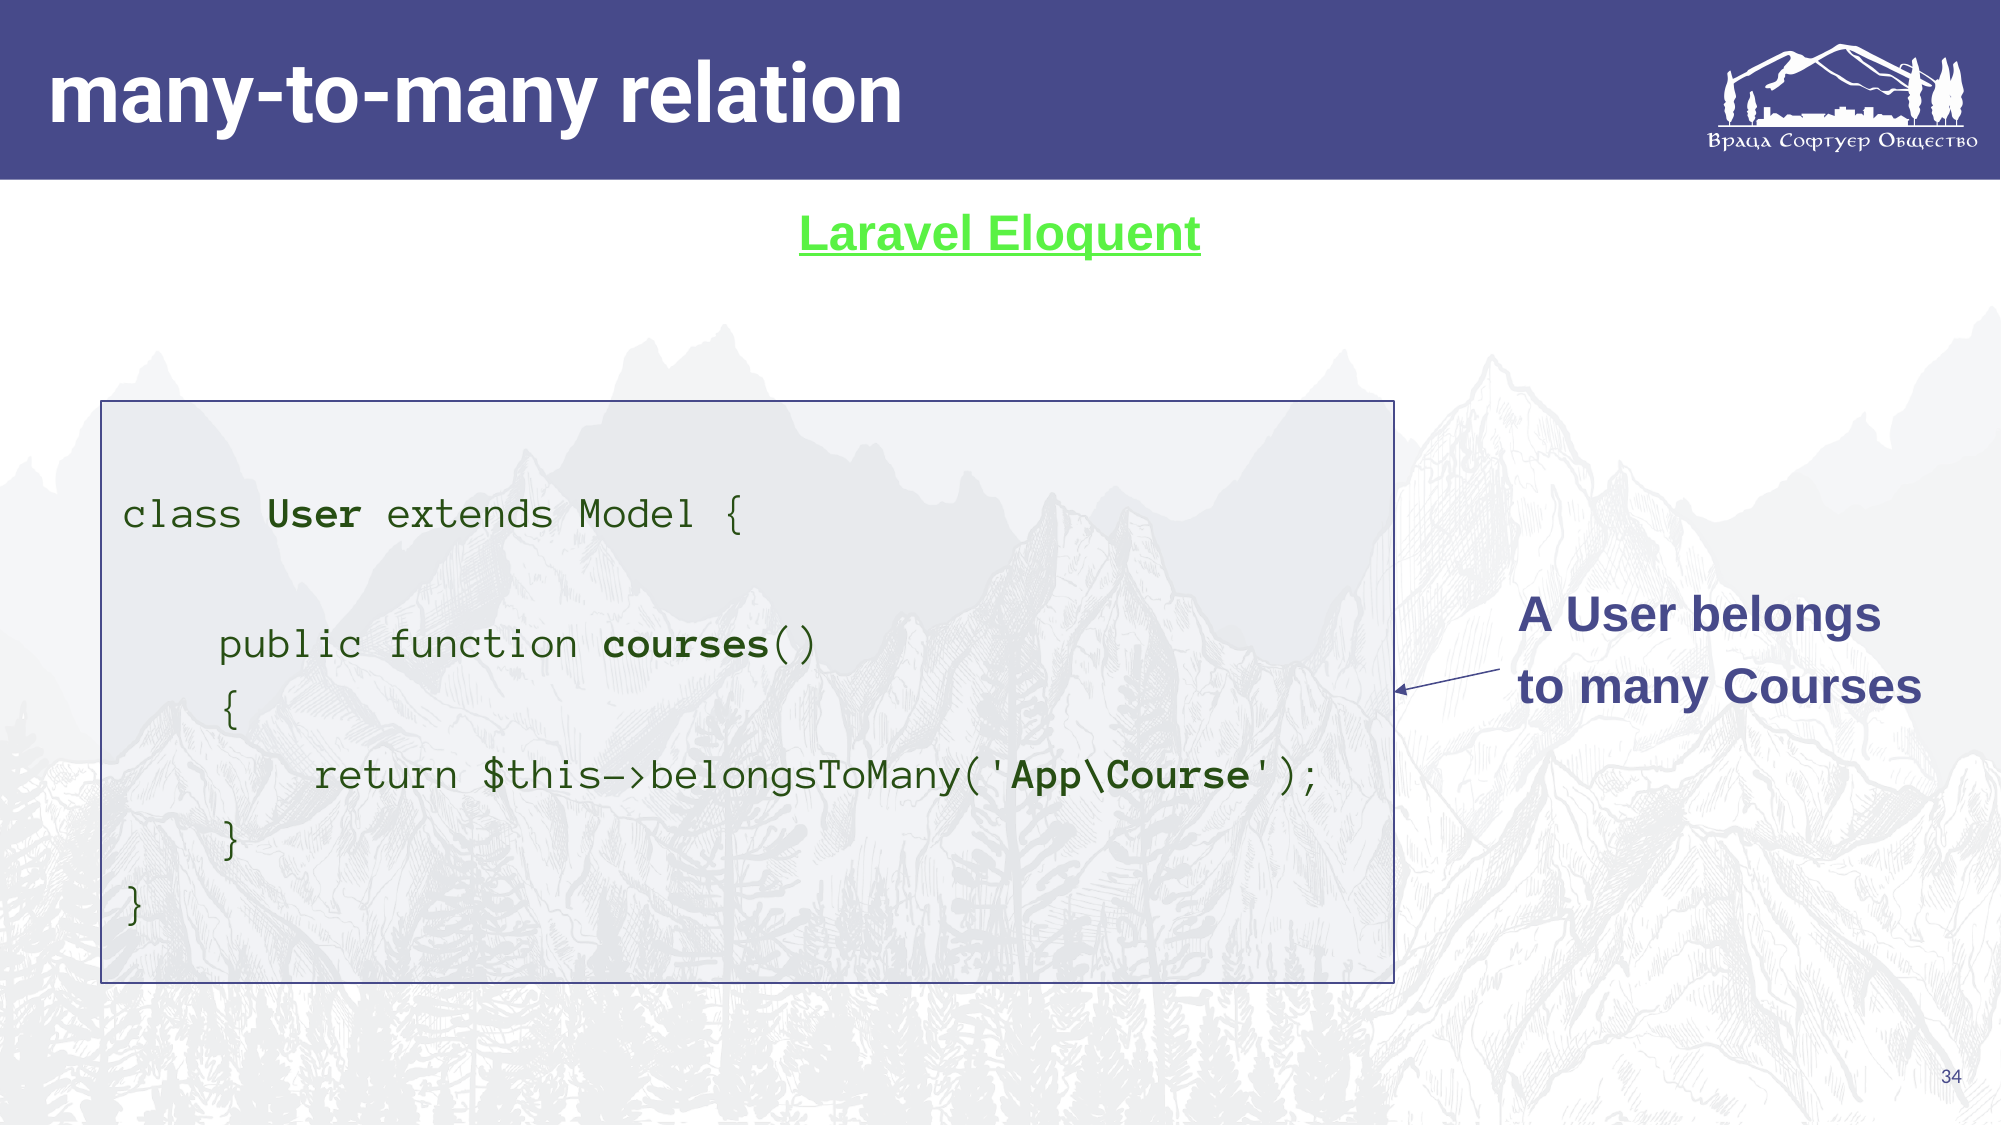

# many-to-many relation
Laravel Eloquent

class User extends Model {

    public function courses()
    {
        return $this->belongsToMany('App\Course');
    }
}

A User belongs to many Courses
34